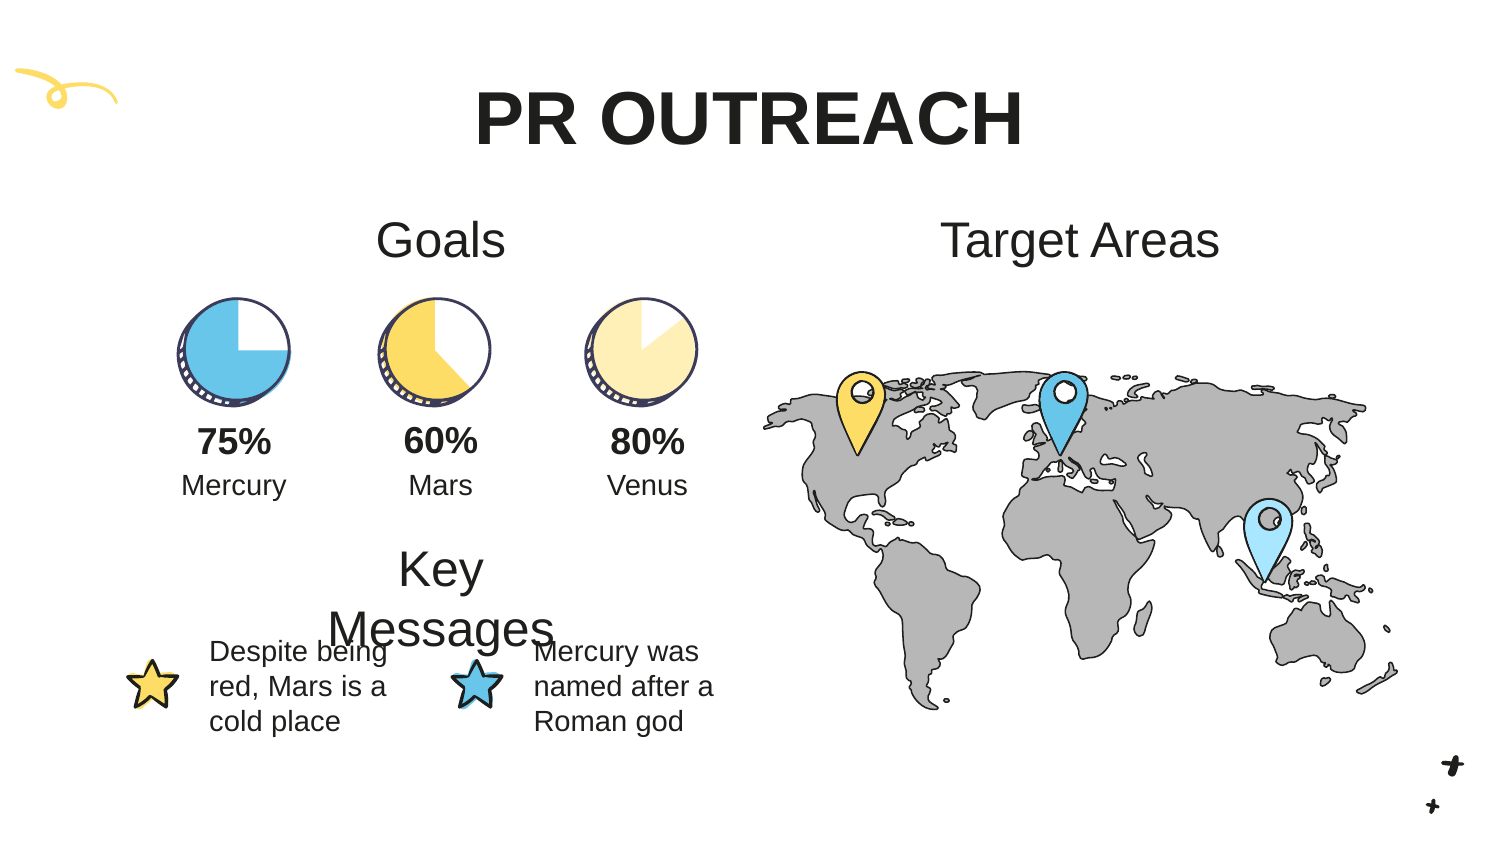

# PR OUTREACH
Goals
Target Areas

60%
80%
75%
Mercury
Mars
Venus

Key Messages
Despite being red, Mars is a cold place
Mercury was named after a Roman god